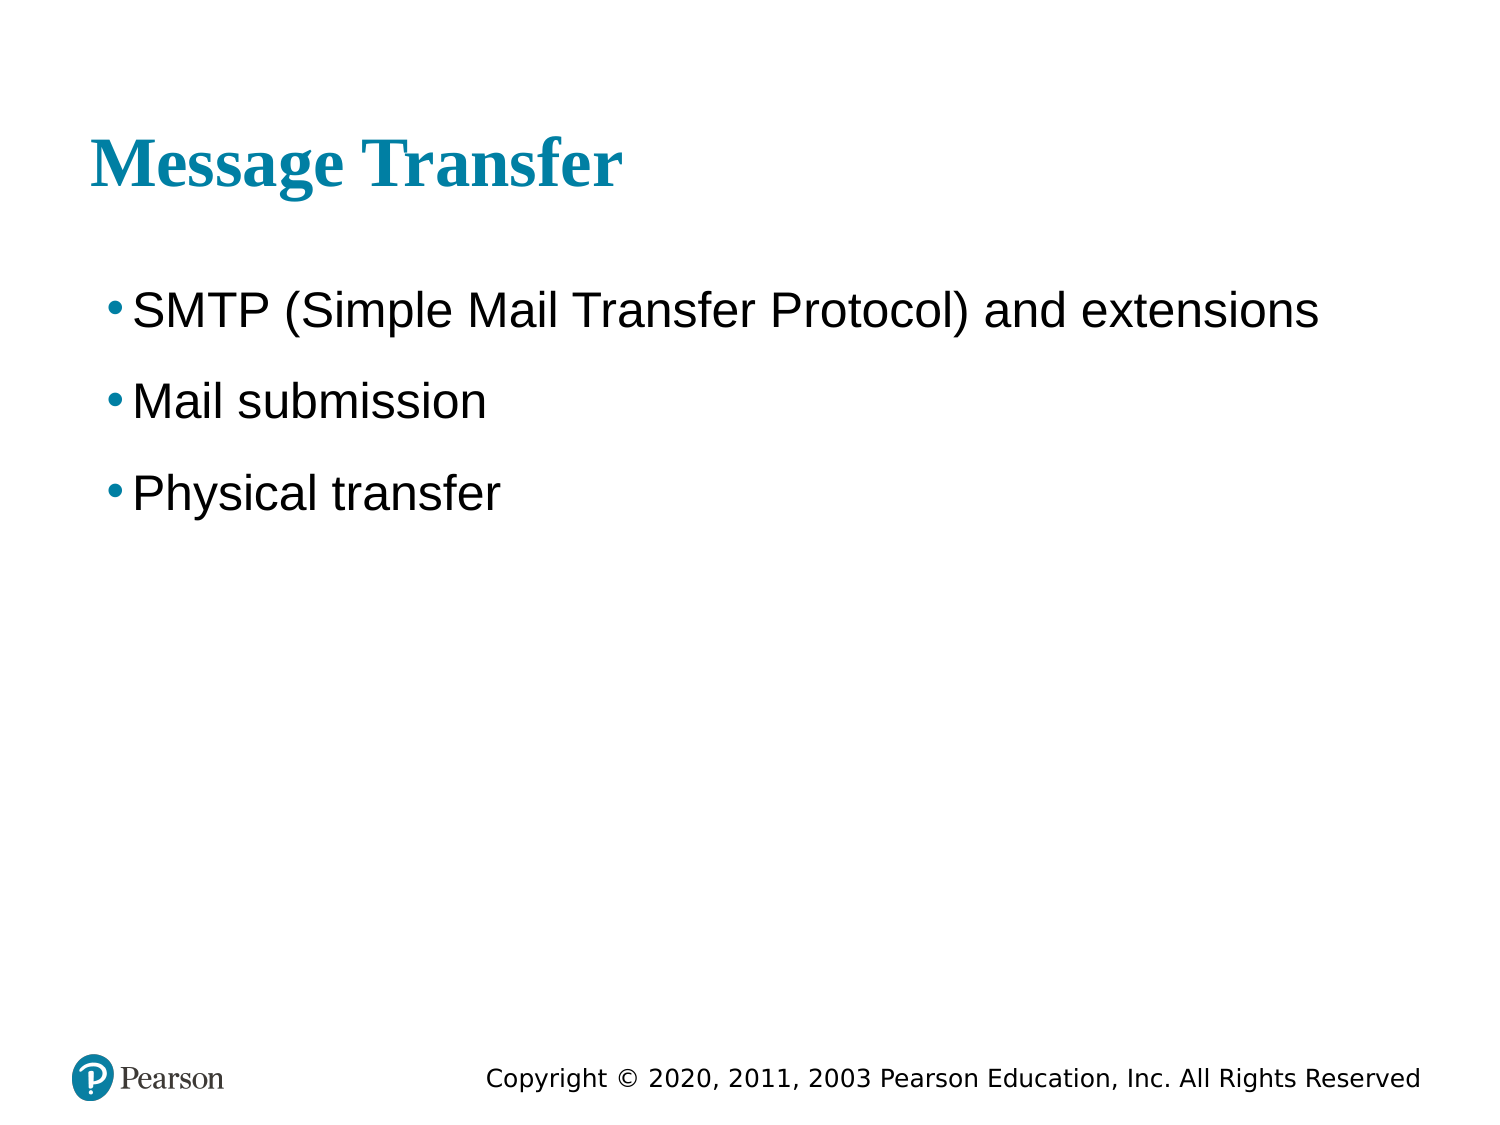

# Message Transfer
SMTP (Simple Mail Transfer Protocol) and extensions
Mail submission
Physical transfer